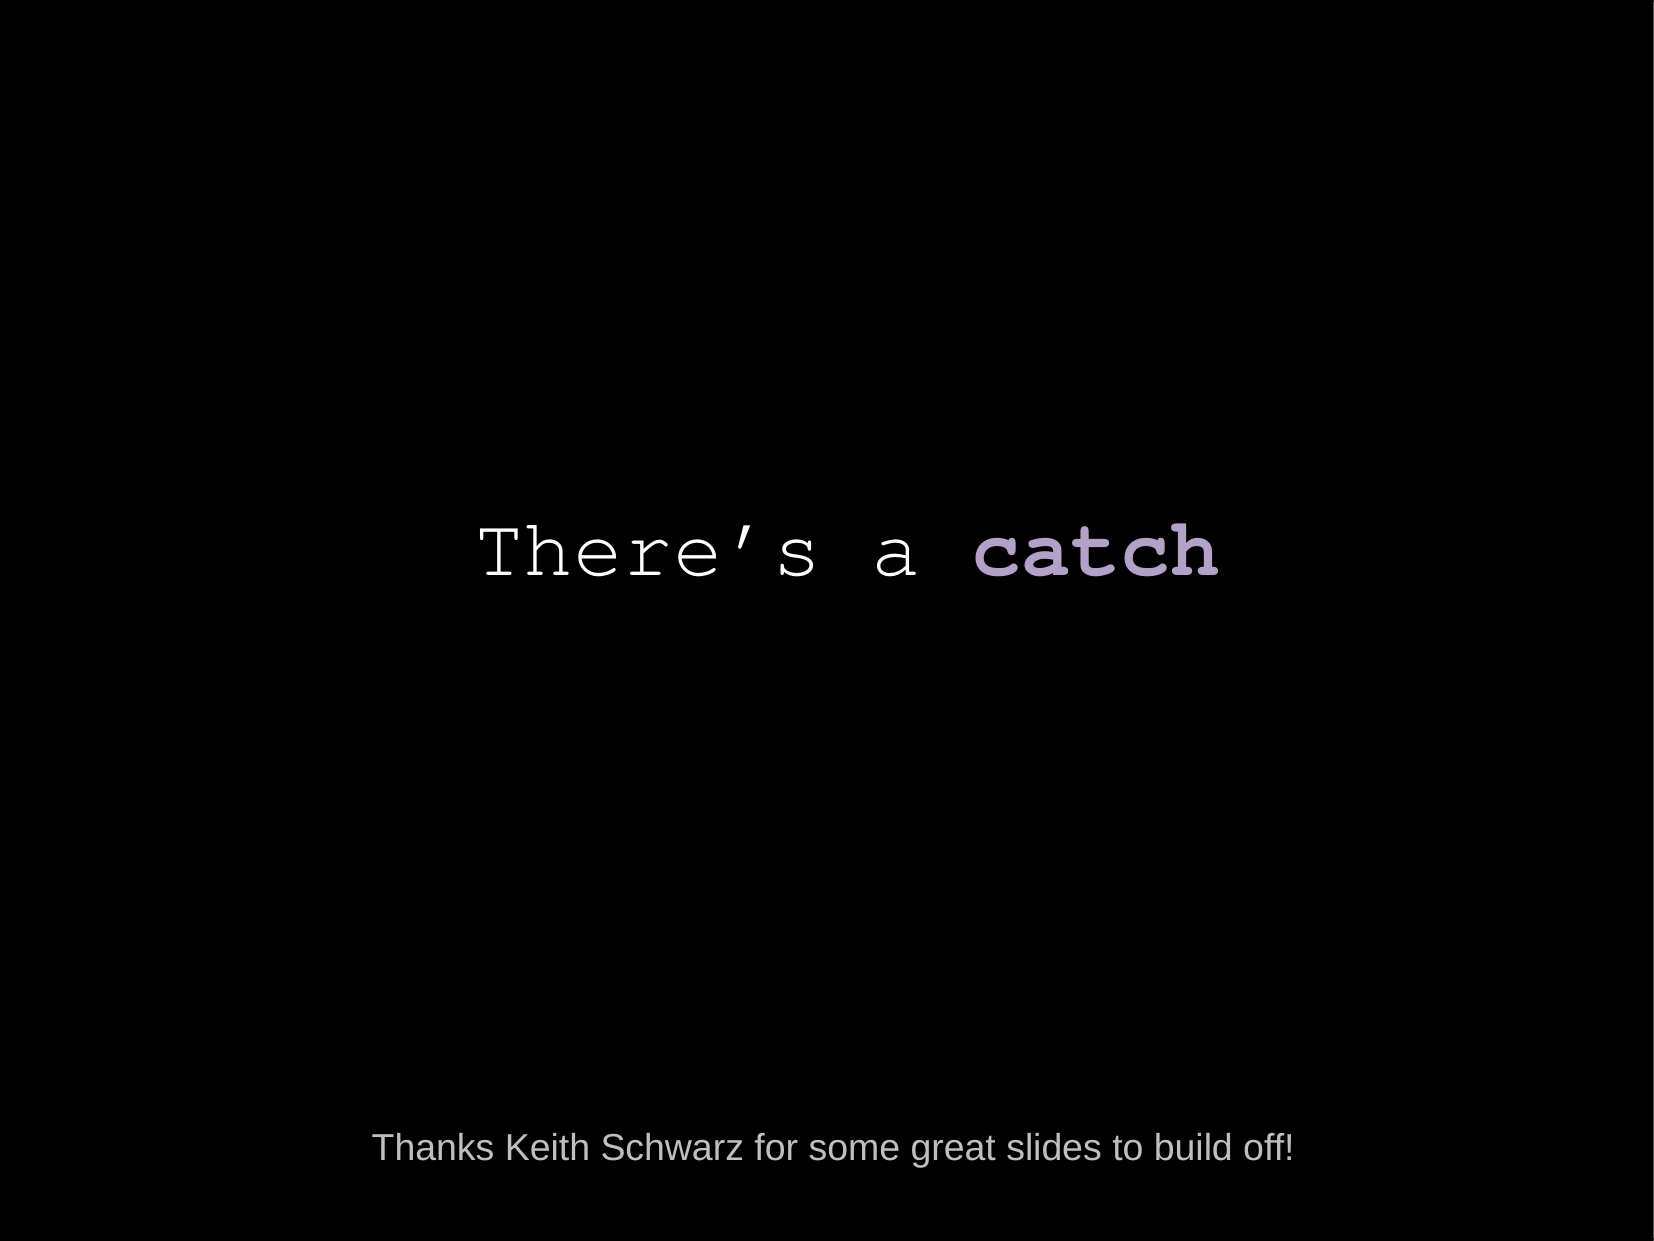

There’s a catch
Thanks Keith Schwarz for some great slides to build off!